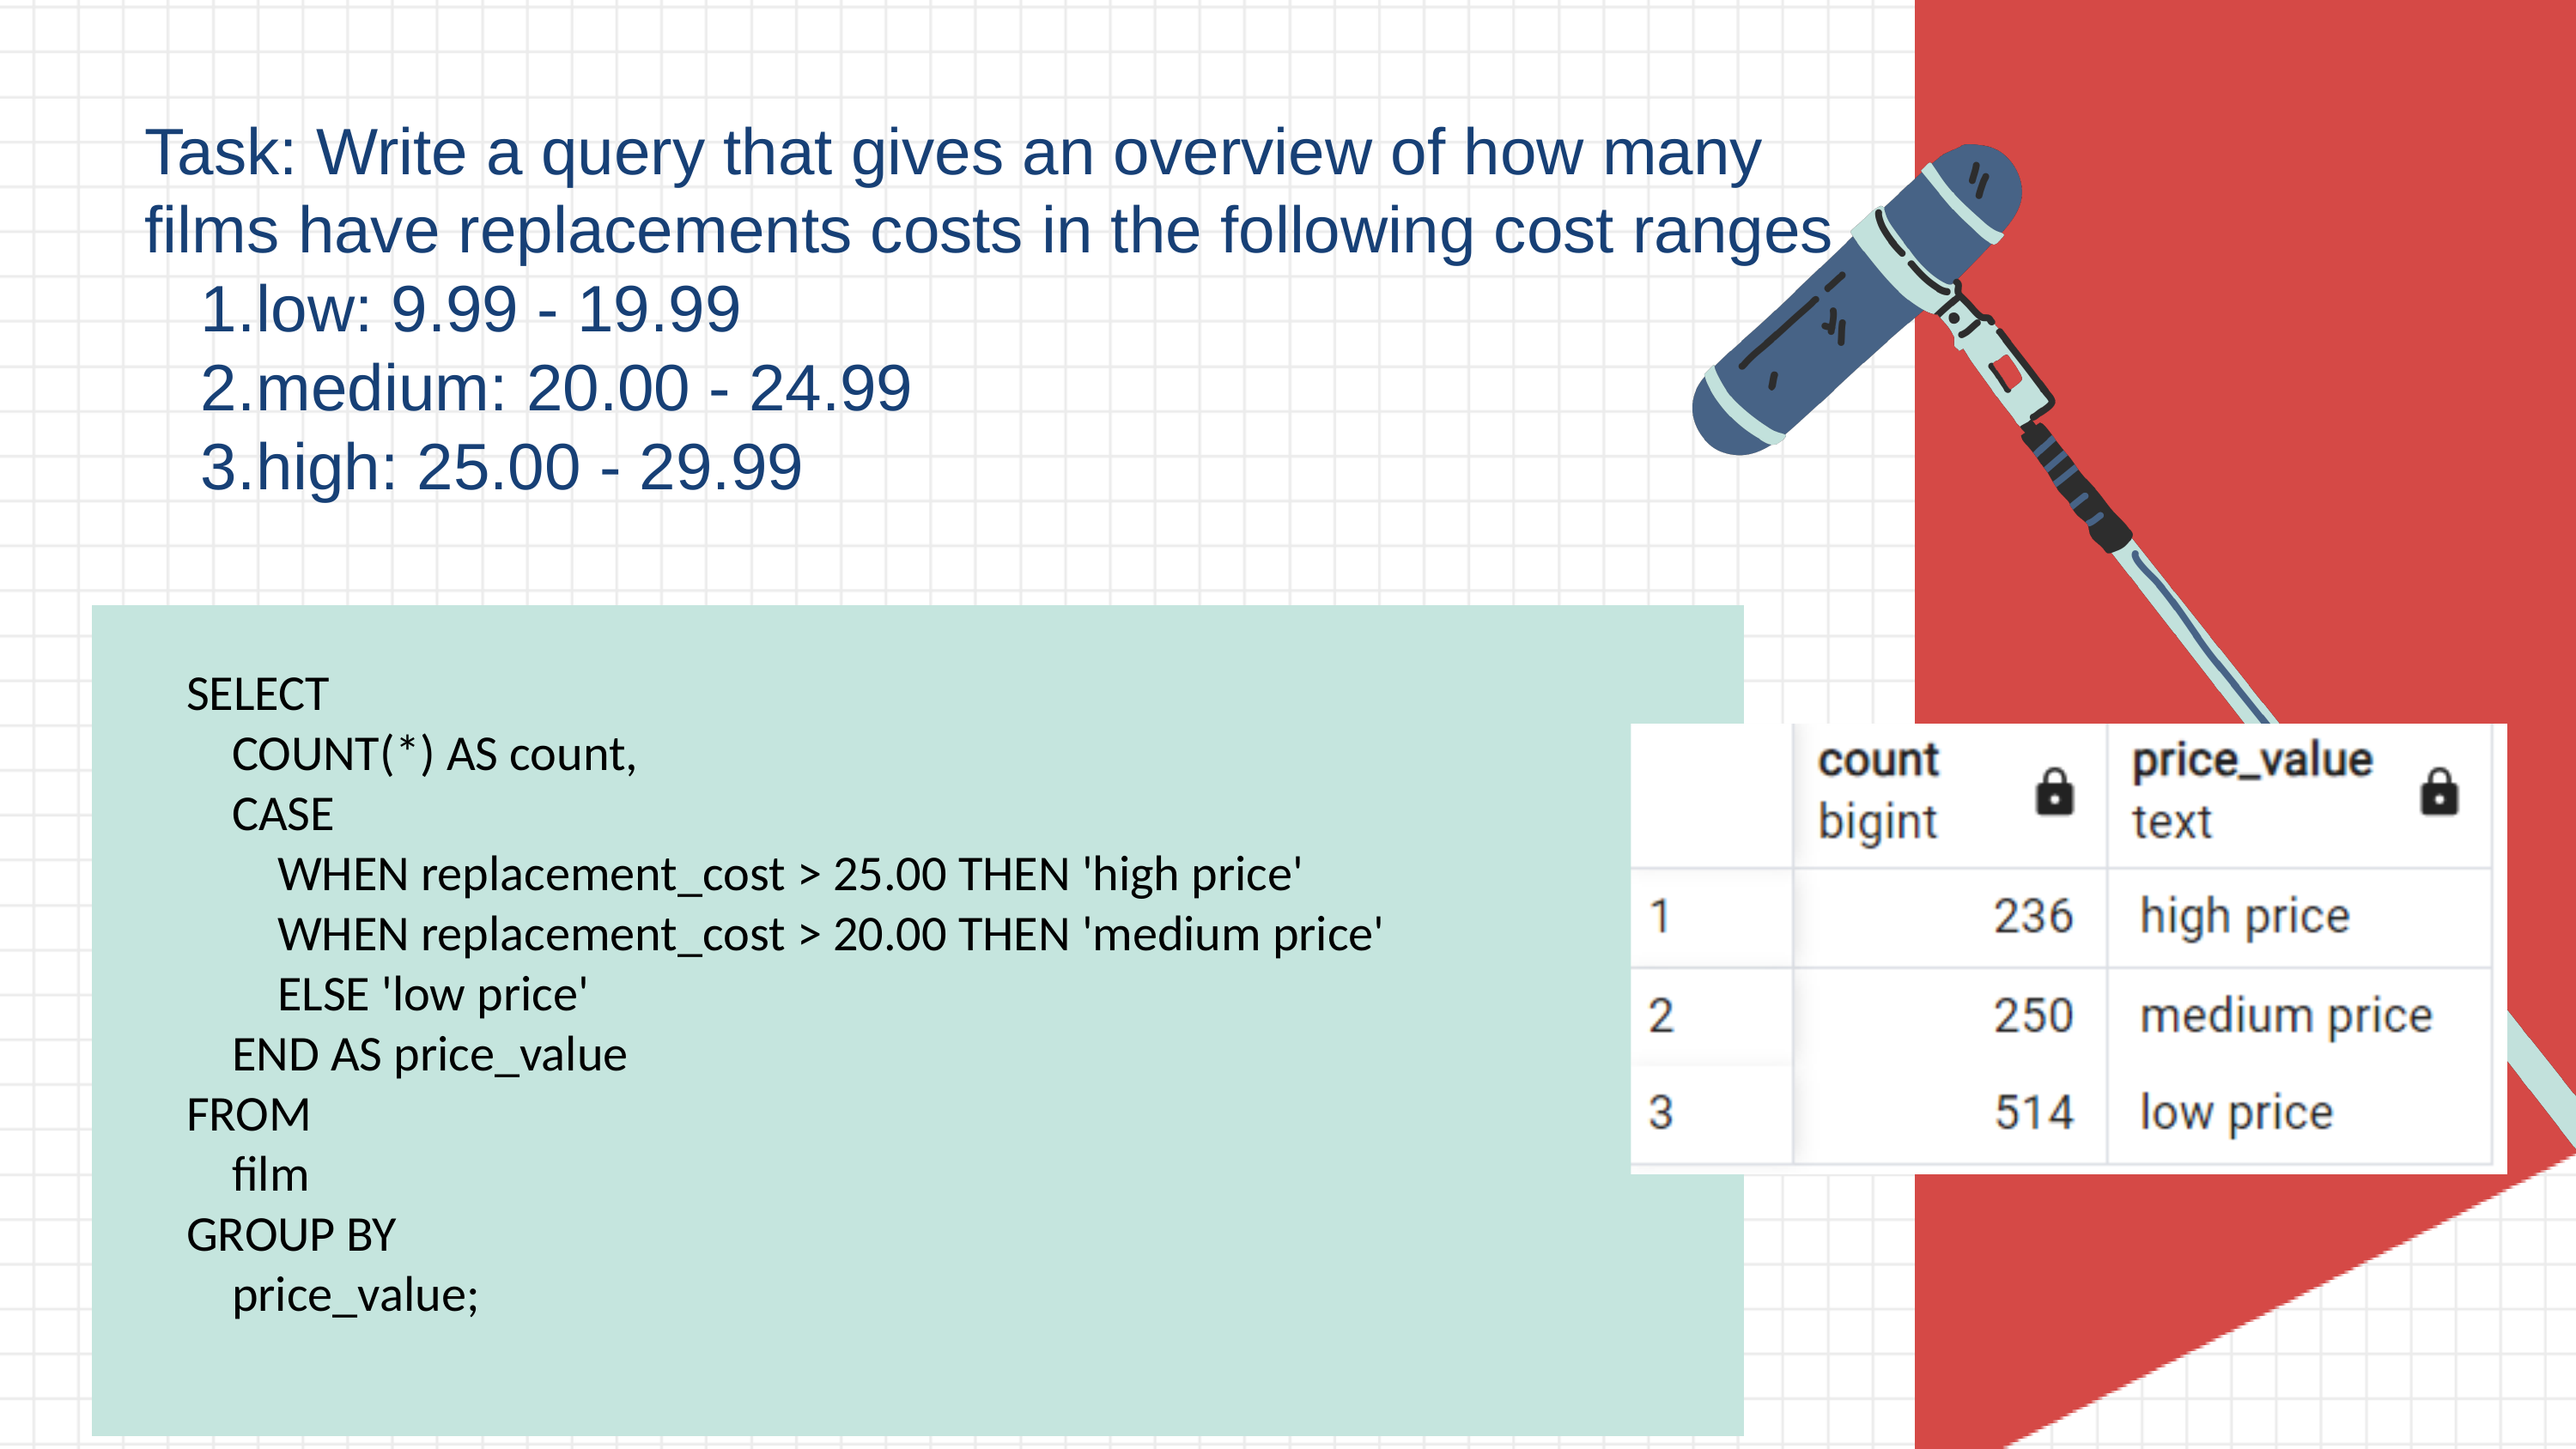

Task: Write a query that gives an overview of how many films have replacements costs in the following cost ranges
low: 9.99 - 19.99
medium: 20.00 - 24.99
high: 25.00 - 29.99

SELECT
    COUNT(*) AS count,
    CASE
        WHEN replacement_cost > 25.00 THEN 'high price'
        WHEN replacement_cost > 20.00 THEN 'medium price'
        ELSE 'low price'
    END AS price_value
FROM
    film
GROUP BY
    price_value;